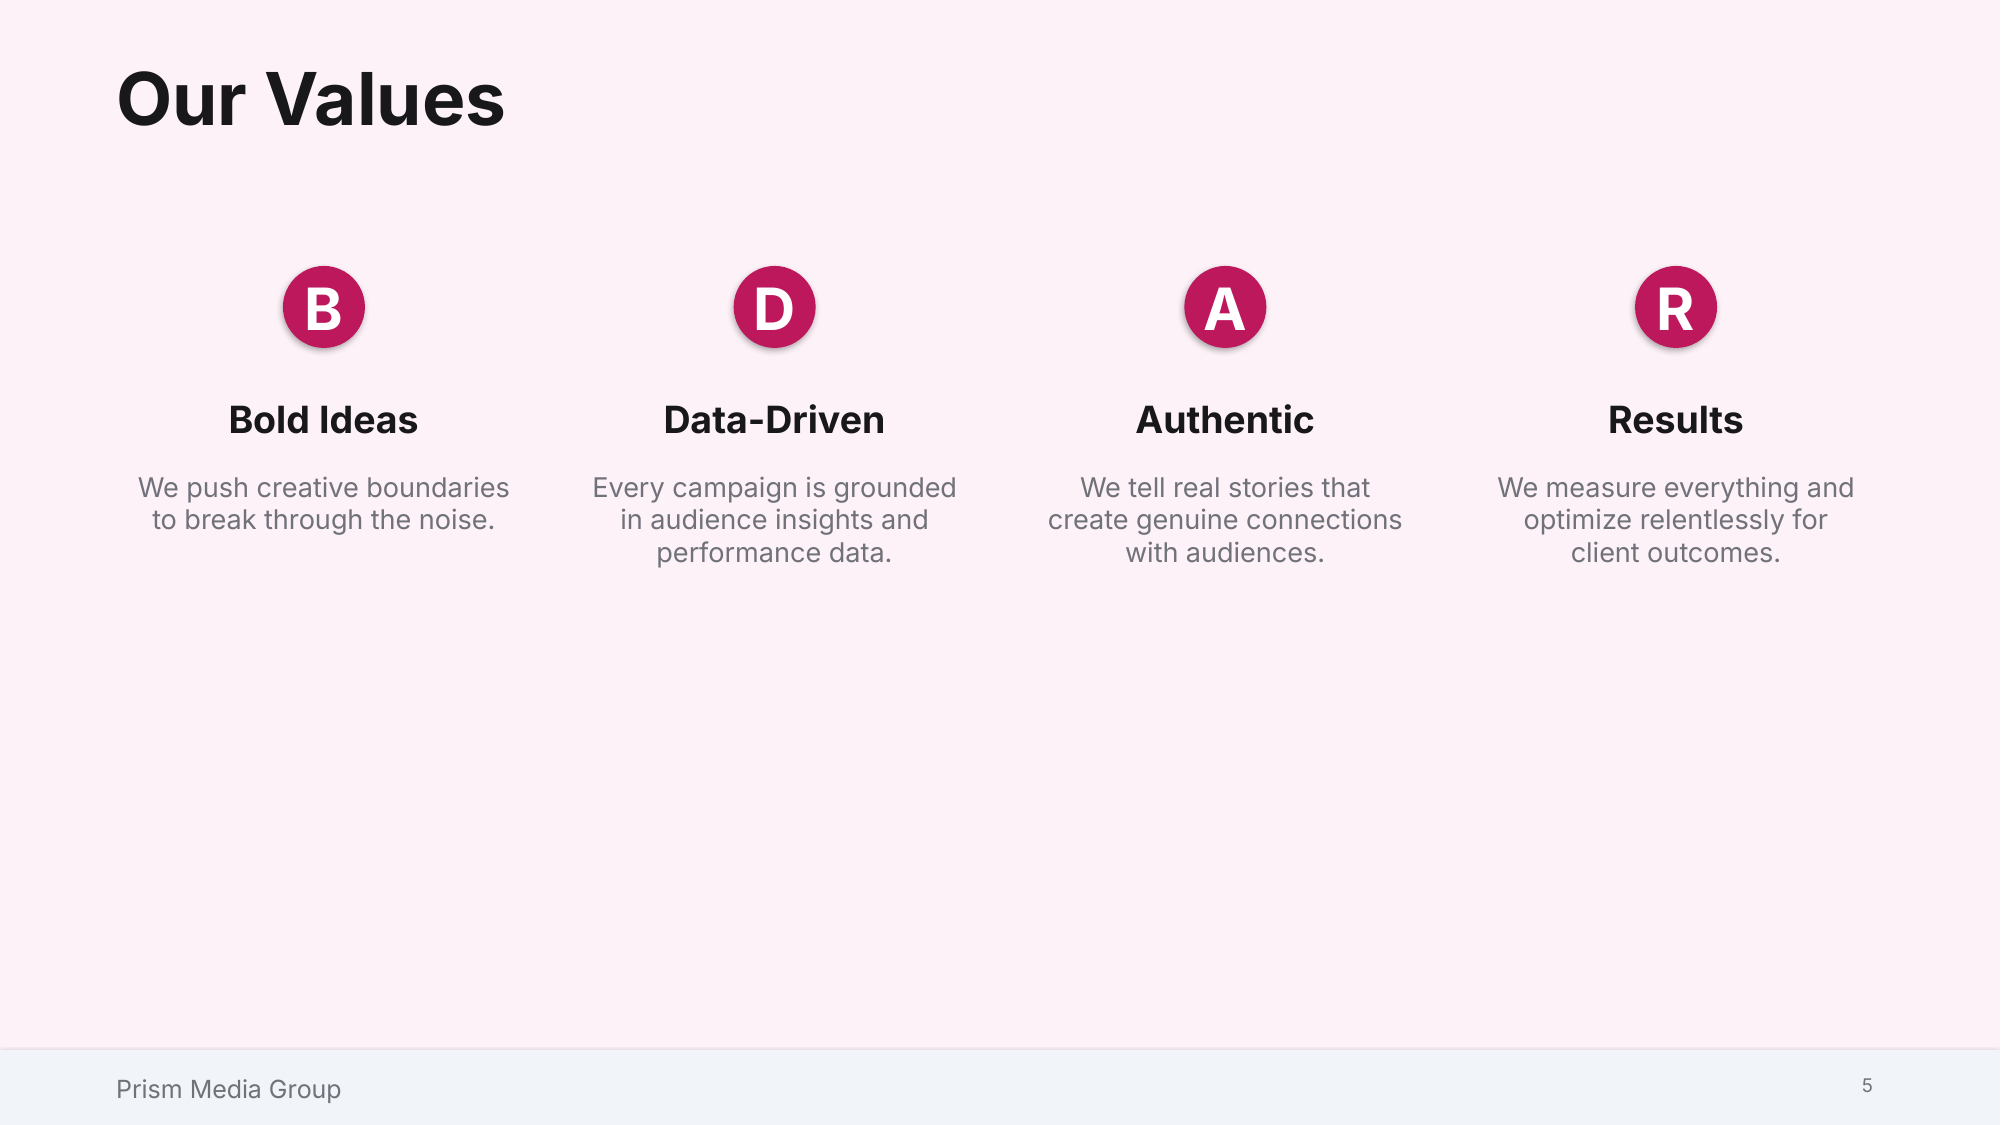

Our Values

B

D

A

R
Bold Ideas
Data-Driven
Authentic
Results
We push creative boundaries to break through the noise.
Every campaign is grounded in audience insights and performance data.
We tell real stories that create genuine connections with audiences.
We measure everything and optimize relentlessly for client outcomes.

Prism Media Group
5